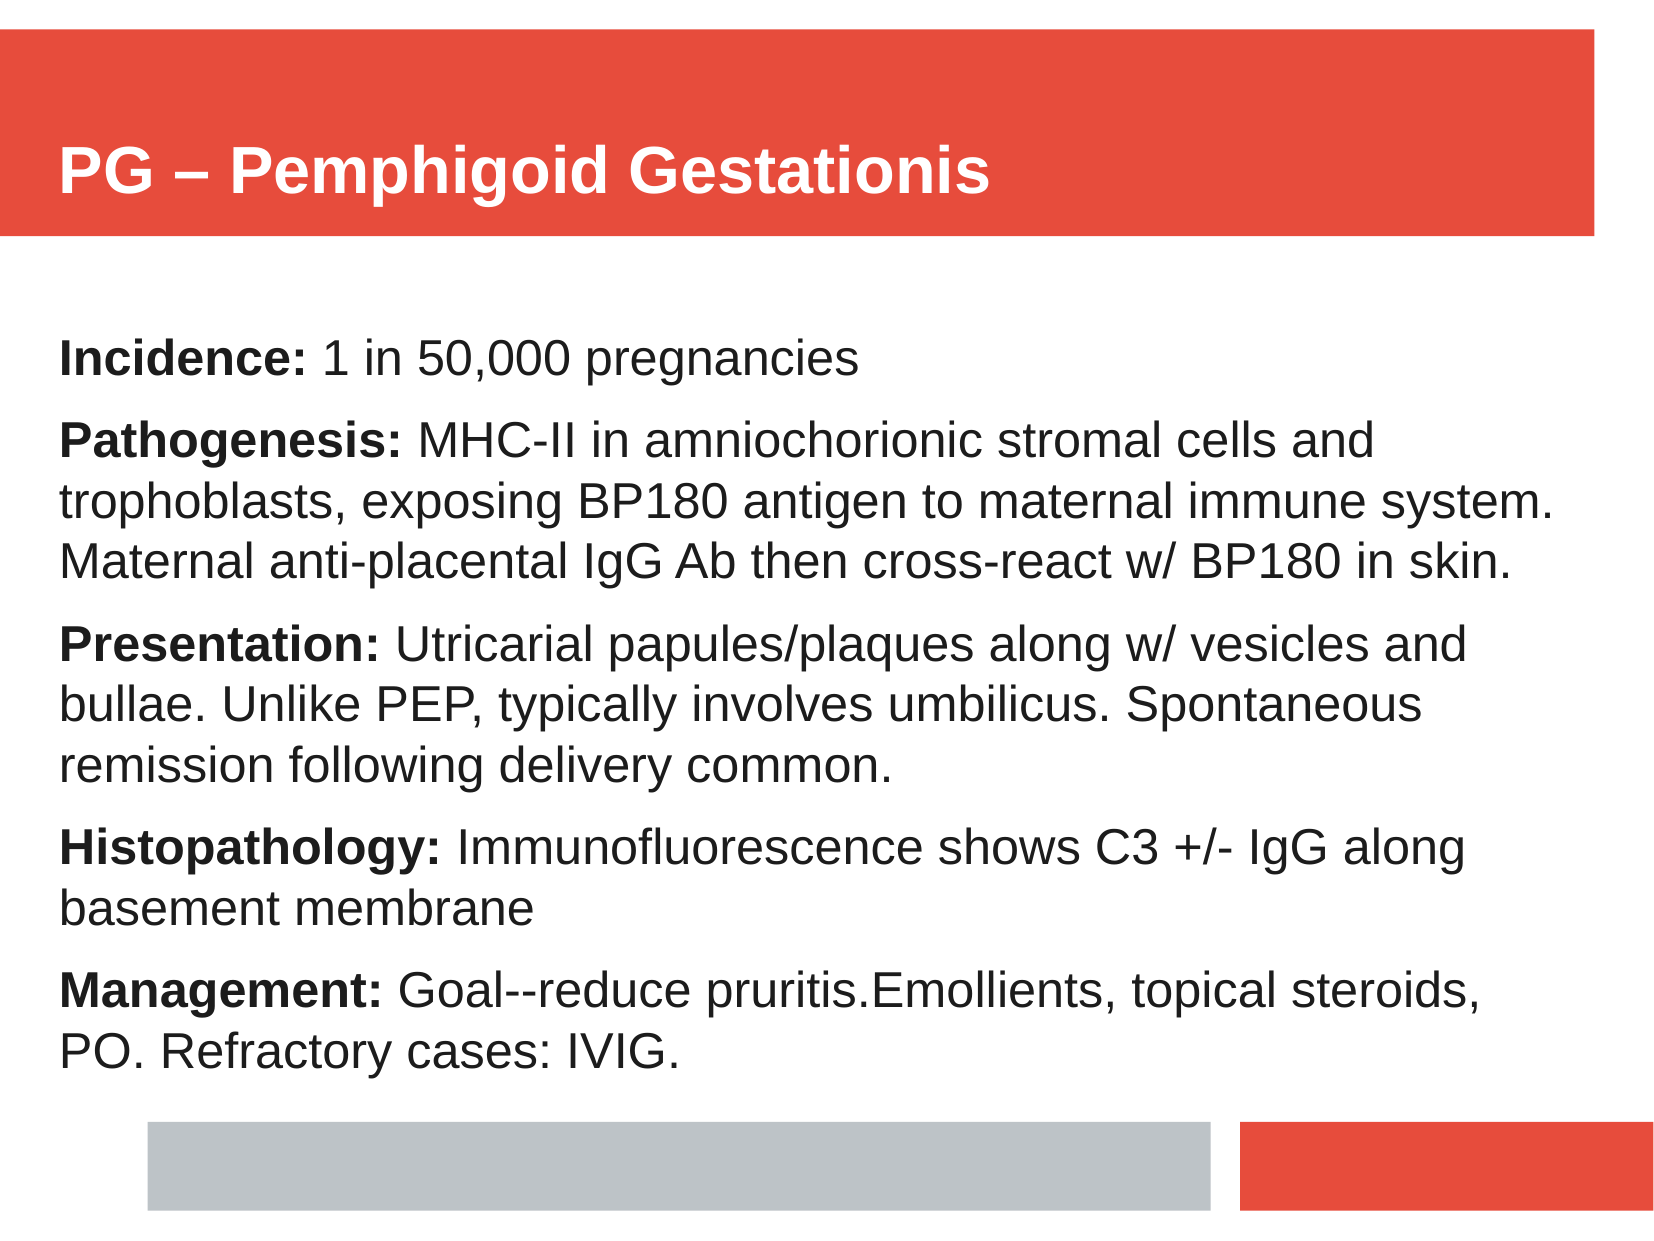

PG – Pemphigoid Gestationis
Incidence: 1 in 50,000 pregnancies
Pathogenesis: MHC-II in amniochorionic stromal cells and trophoblasts, exposing BP180 antigen to maternal immune system. Maternal anti-placental IgG Ab then cross-react w/ BP180 in skin.
Presentation: Utricarial papules/plaques along w/ vesicles and bullae. Unlike PEP, typically involves umbilicus. Spontaneous remission following delivery common.
Histopathology: Immunofluorescence shows C3 +/- IgG along basement membrane
Management: Goal--reduce pruritis.Emollients, topical steroids, PO. Refractory cases: IVIG.